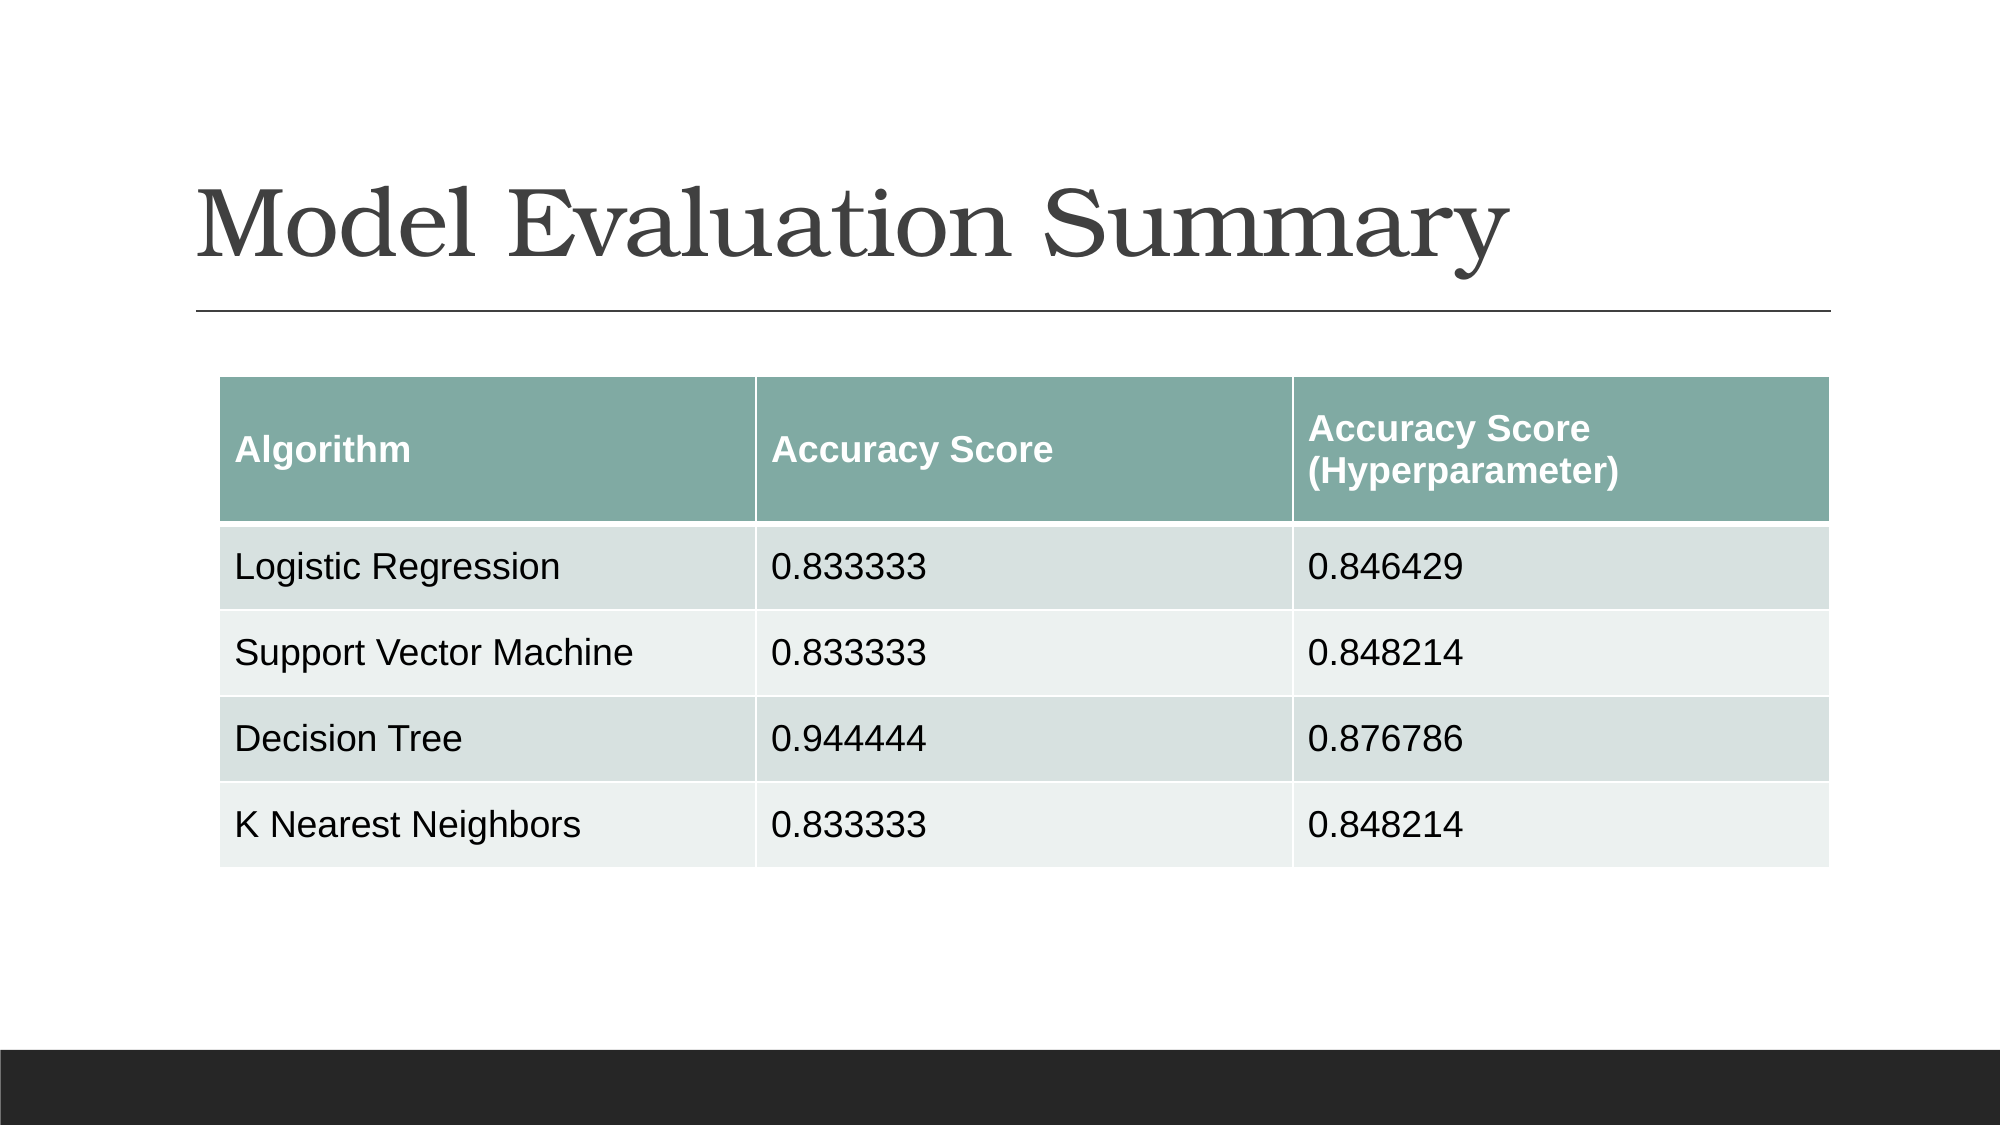

# Model Evaluation Summary
| Algorithm | Accuracy Score | Accuracy Score (Hyperparameter) |
| --- | --- | --- |
| Logistic Regression | 0.833333 | 0.846429 |
| Support Vector Machine | 0.833333 | 0.848214 |
| Decision Tree | 0.944444 | 0.876786 |
| K Nearest Neighbors | 0.833333 | 0.848214 |